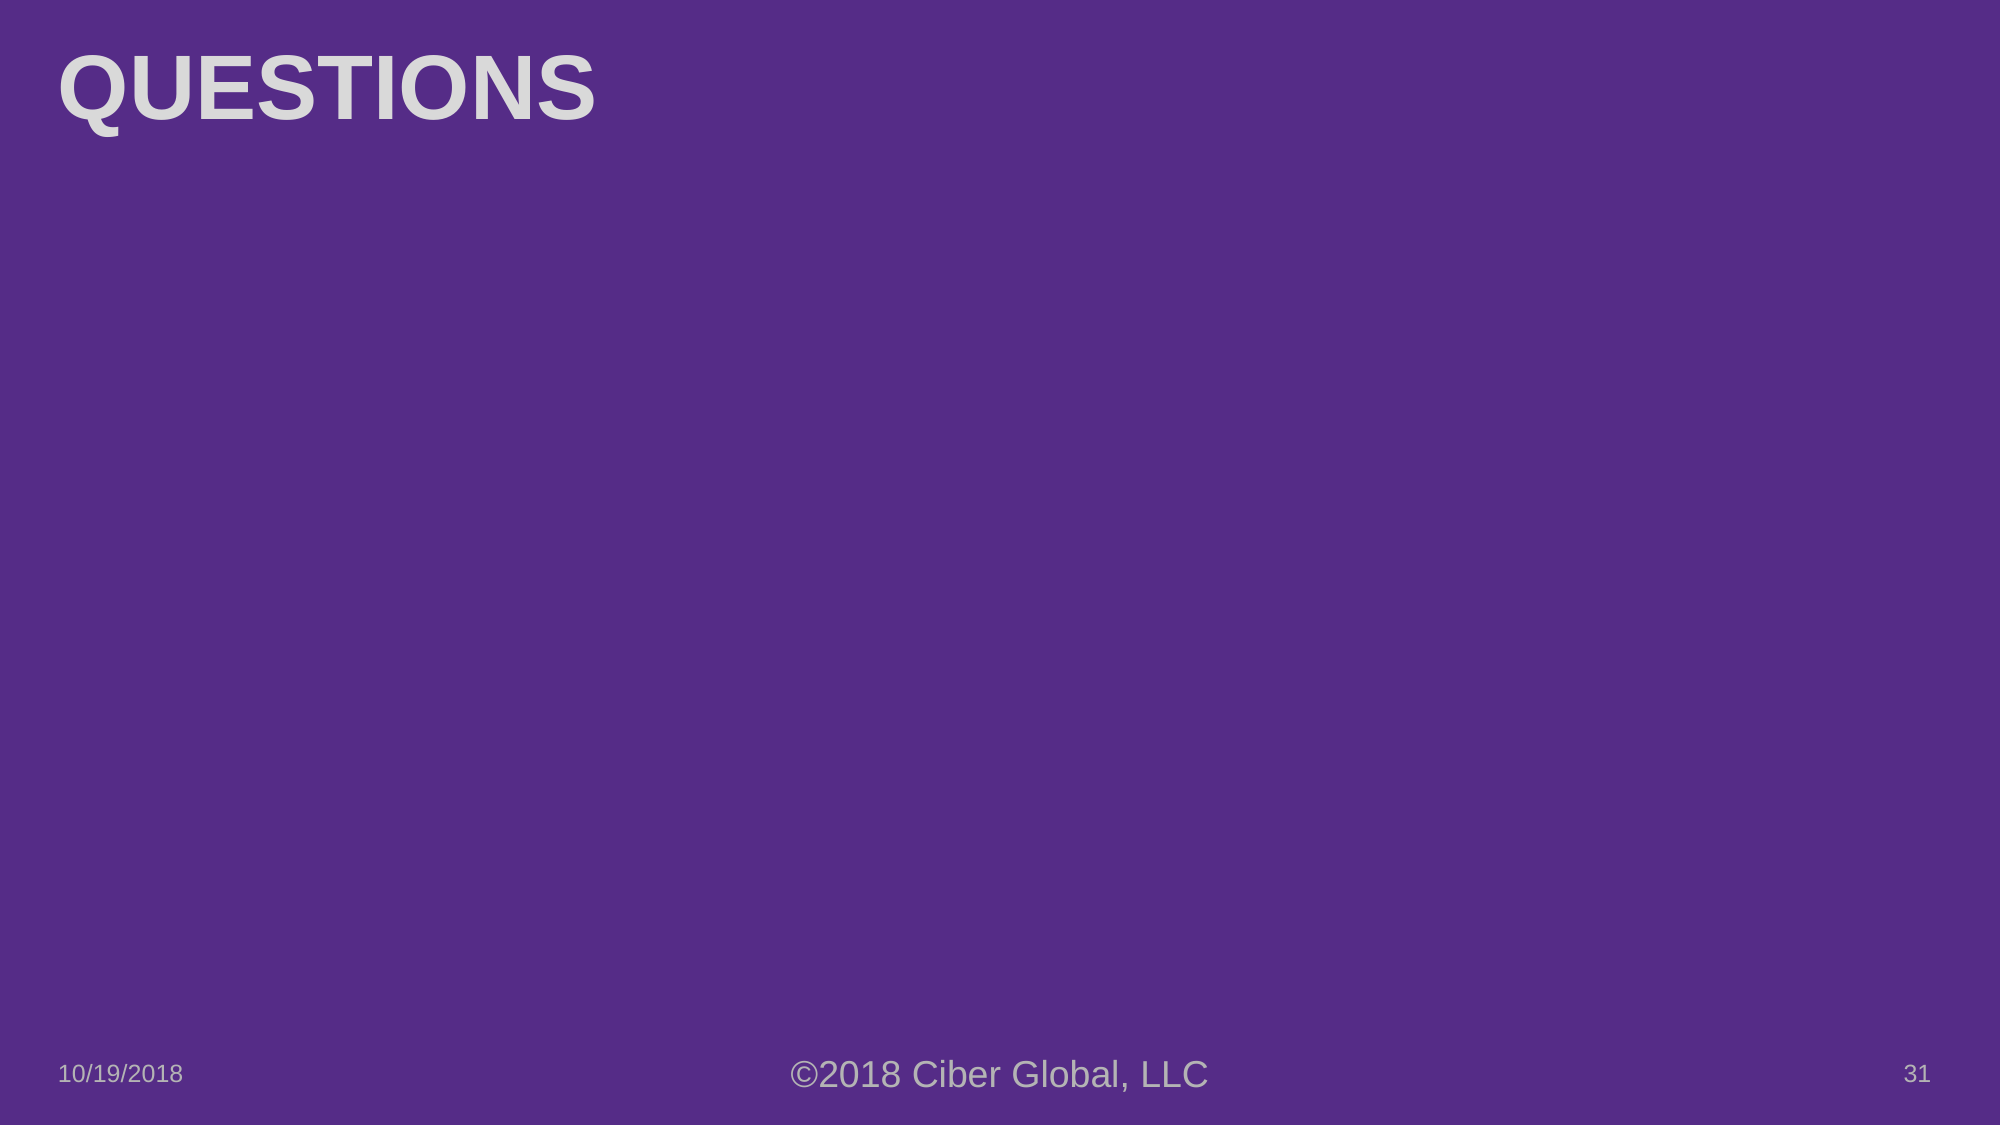

# QUESTIONS

31
10/19/2018
©2018 Ciber Global, LLC